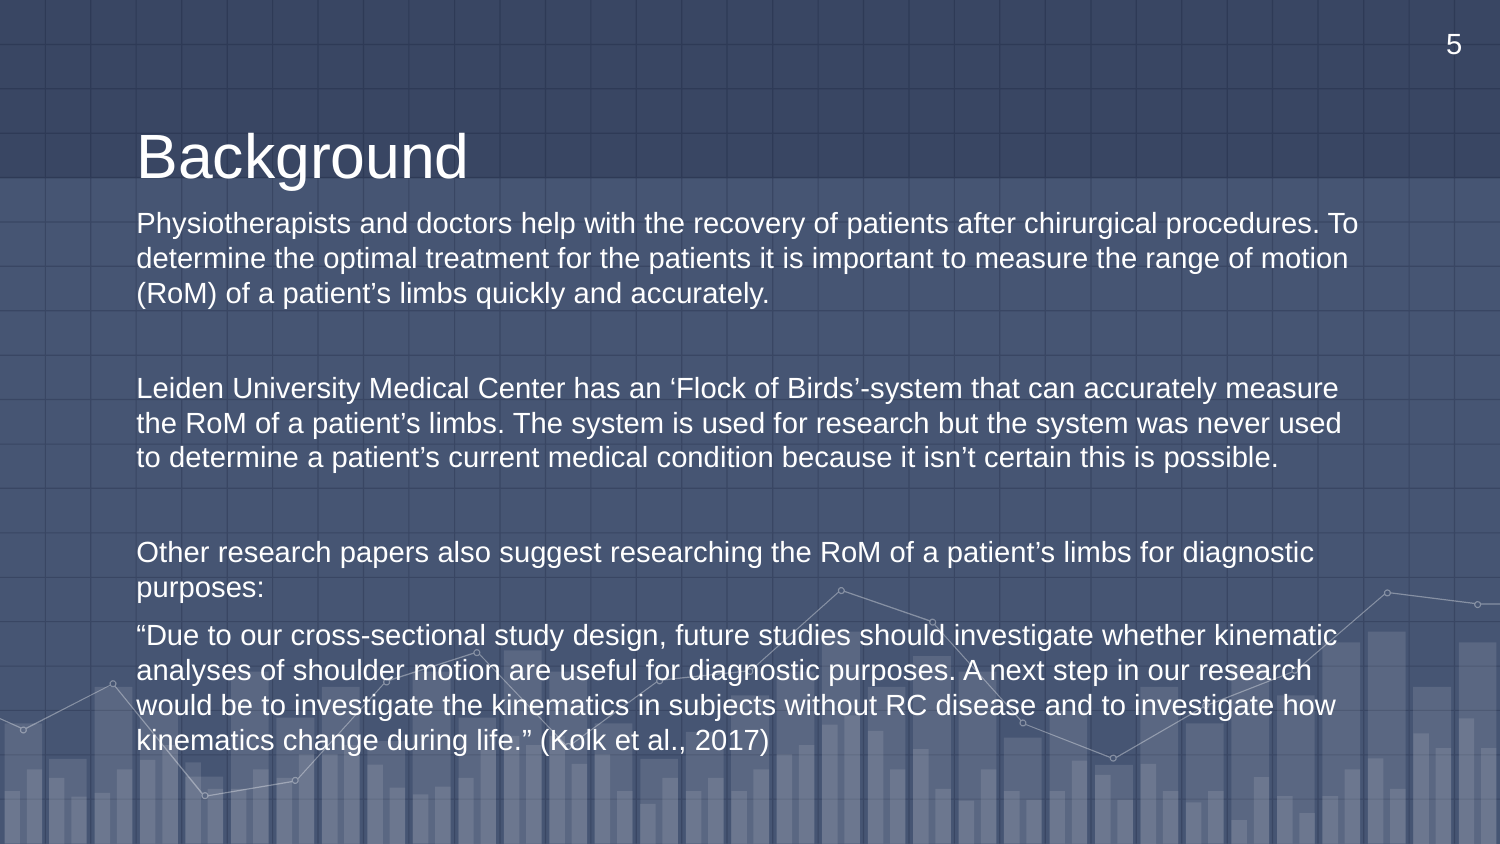

5
# Background
Physiotherapists and doctors help with the recovery of patients after chirurgical procedures. To determine the optimal treatment for the patients it is important to measure the range of motion (RoM) of a patient’s limbs quickly and accurately.

Leiden University Medical Center has an ‘Flock of Birds’-system that can accurately measure the RoM of a patient’s limbs. The system is used for research but the system was never used to determine a patient’s current medical condition because it isn’t certain this is possible.

Other research papers also suggest researching the RoM of a patient’s limbs for diagnostic purposes:
“Due to our cross-sectional study design, future studies should investigate whether kinematic analyses of shoulder motion are useful for diagnostic purposes. A next step in our research would be to investigate the kinematics in subjects without RC disease and to investigate how kinematics change during life.” (Kolk et al., 2017)